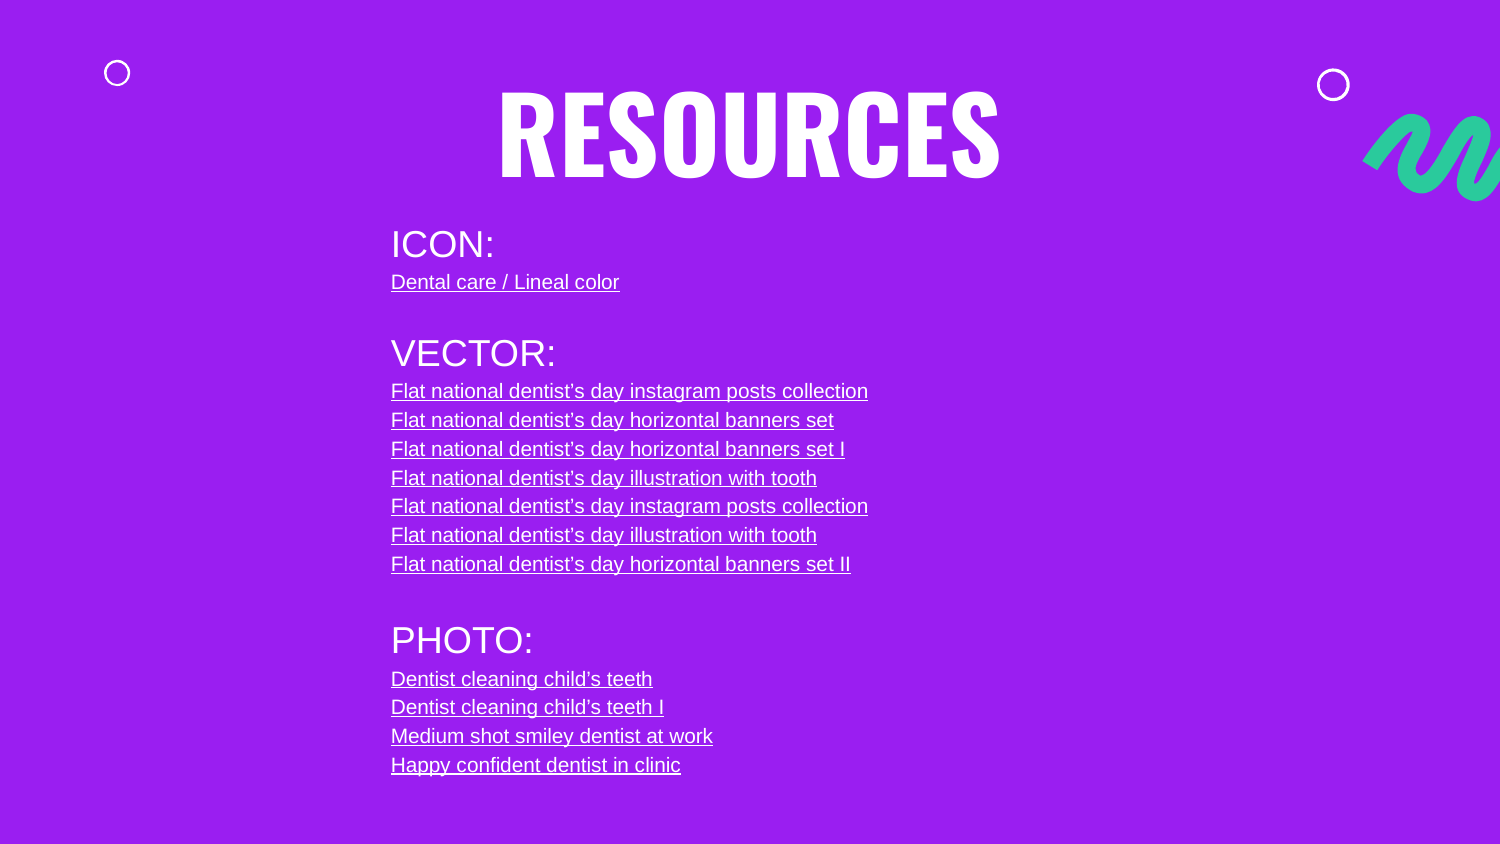

# RESOURCES
ICON:
Dental care / Lineal color

VECTOR:
Flat national dentist’s day instagram posts collection
Flat national dentist’s day horizontal banners set
Flat national dentist’s day horizontal banners set I
Flat national dentist’s day illustration with tooth
Flat national dentist’s day instagram posts collection
Flat national dentist’s day illustration with tooth
Flat national dentist’s day horizontal banners set II

PHOTO:
Dentist cleaning child’s teeth
Dentist cleaning child’s teeth I
Medium shot smiley dentist at work
Happy confident dentist in clinic